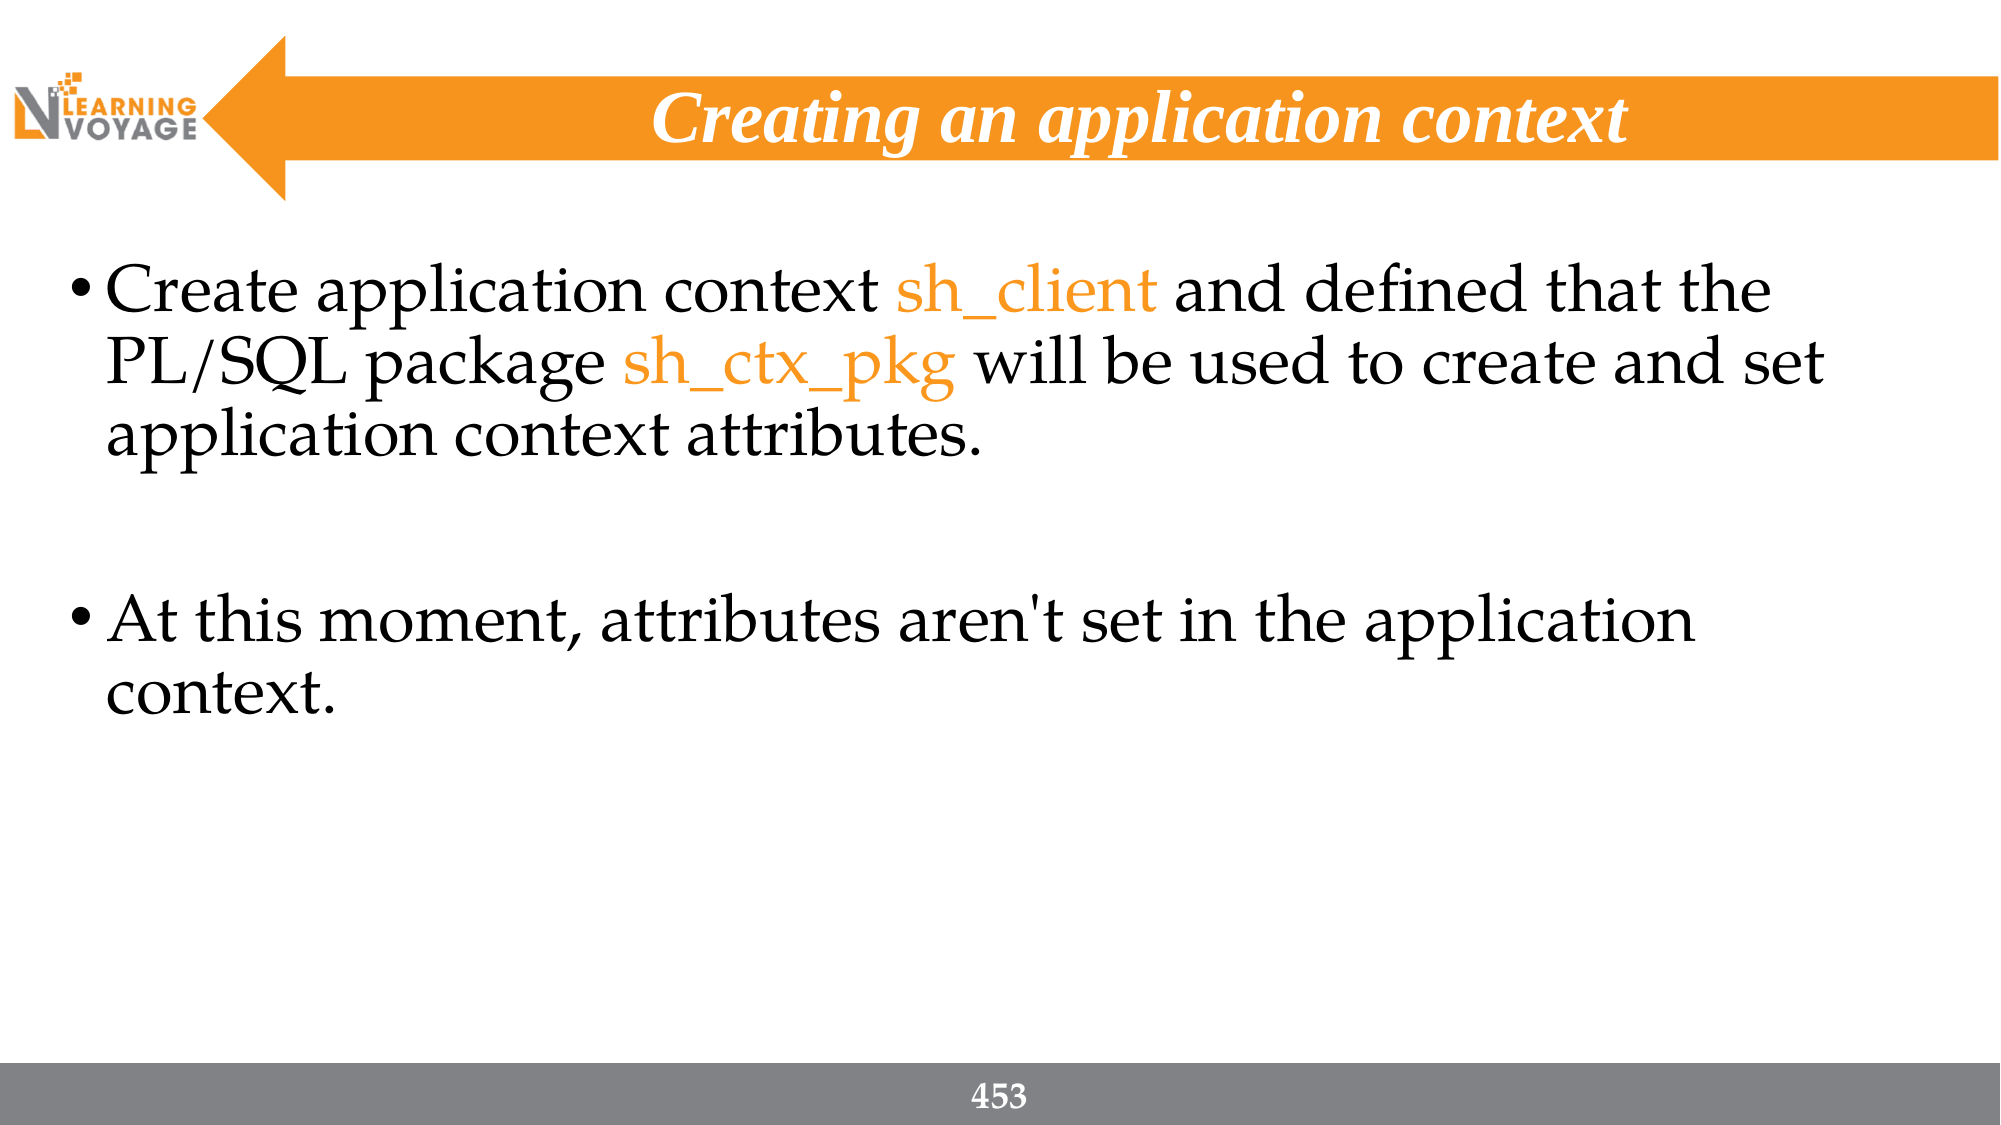

# Creating an application context
Create application context sh_client and defined that the PL/SQL package sh_ctx_pkg will be used to create and set application context attributes.

At this moment, attributes aren't set in the application context.

453